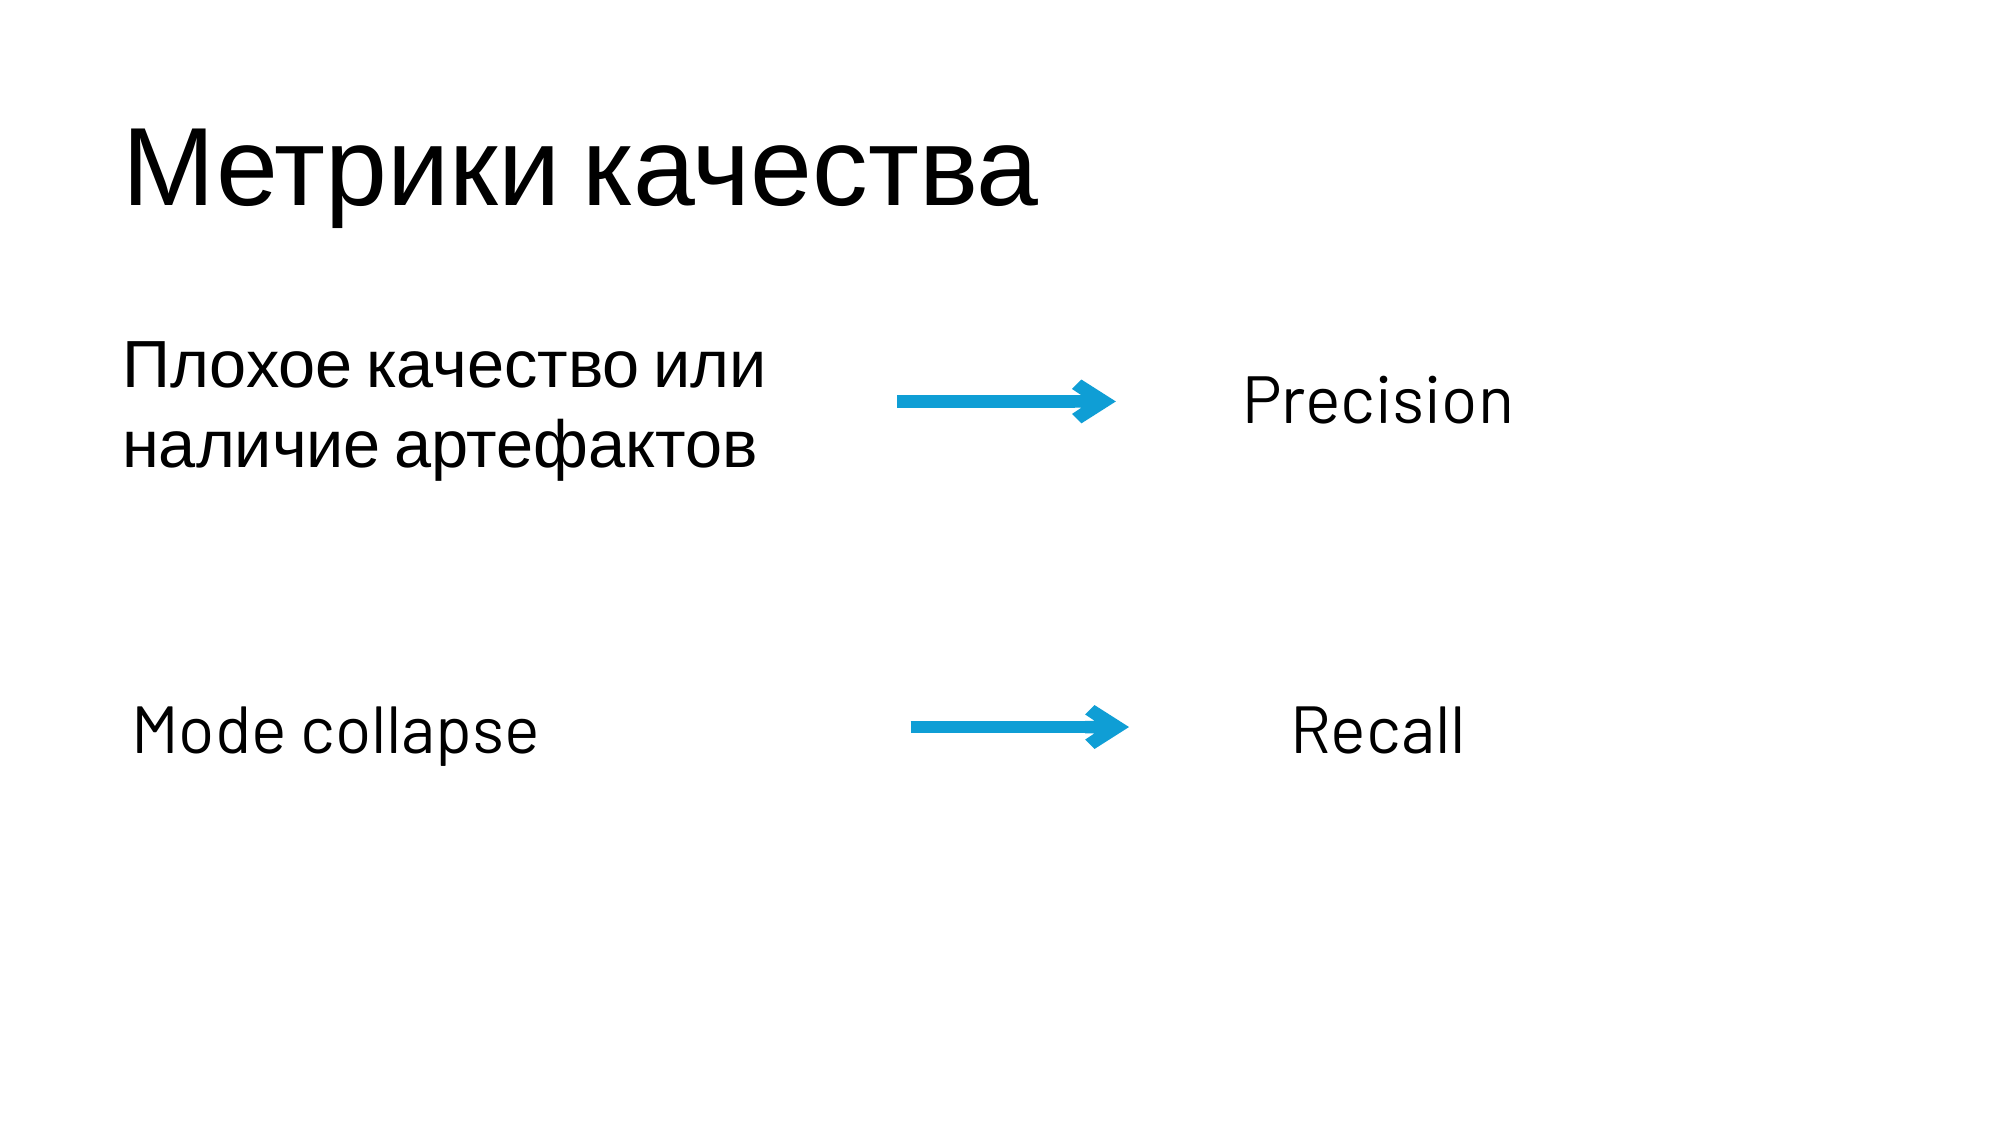

# Метрики качества
Плохое качество или наличие артефактов
Precision
Recall
Mode collapse